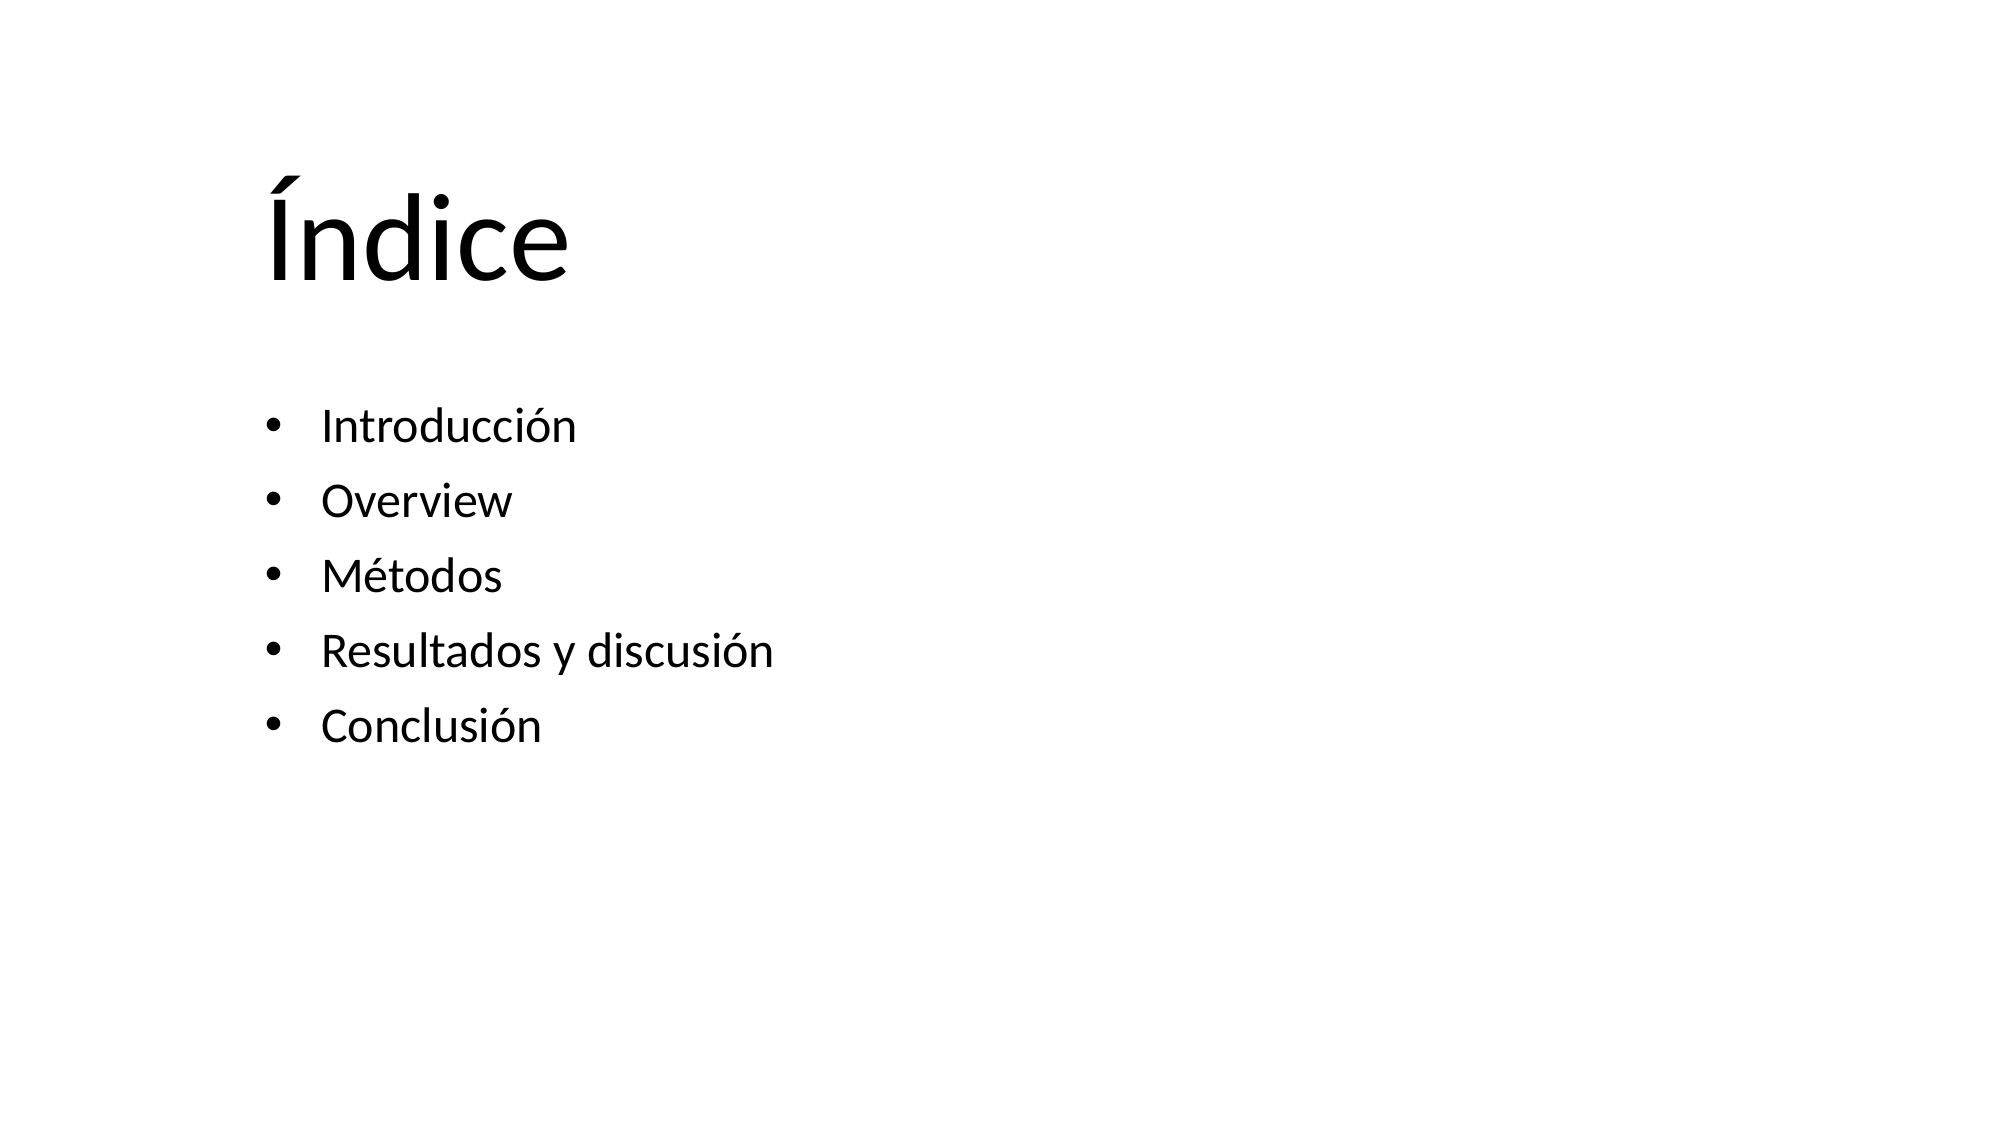

# Índice
Introducción
Overview
Métodos
Resultados y discusión
Conclusión